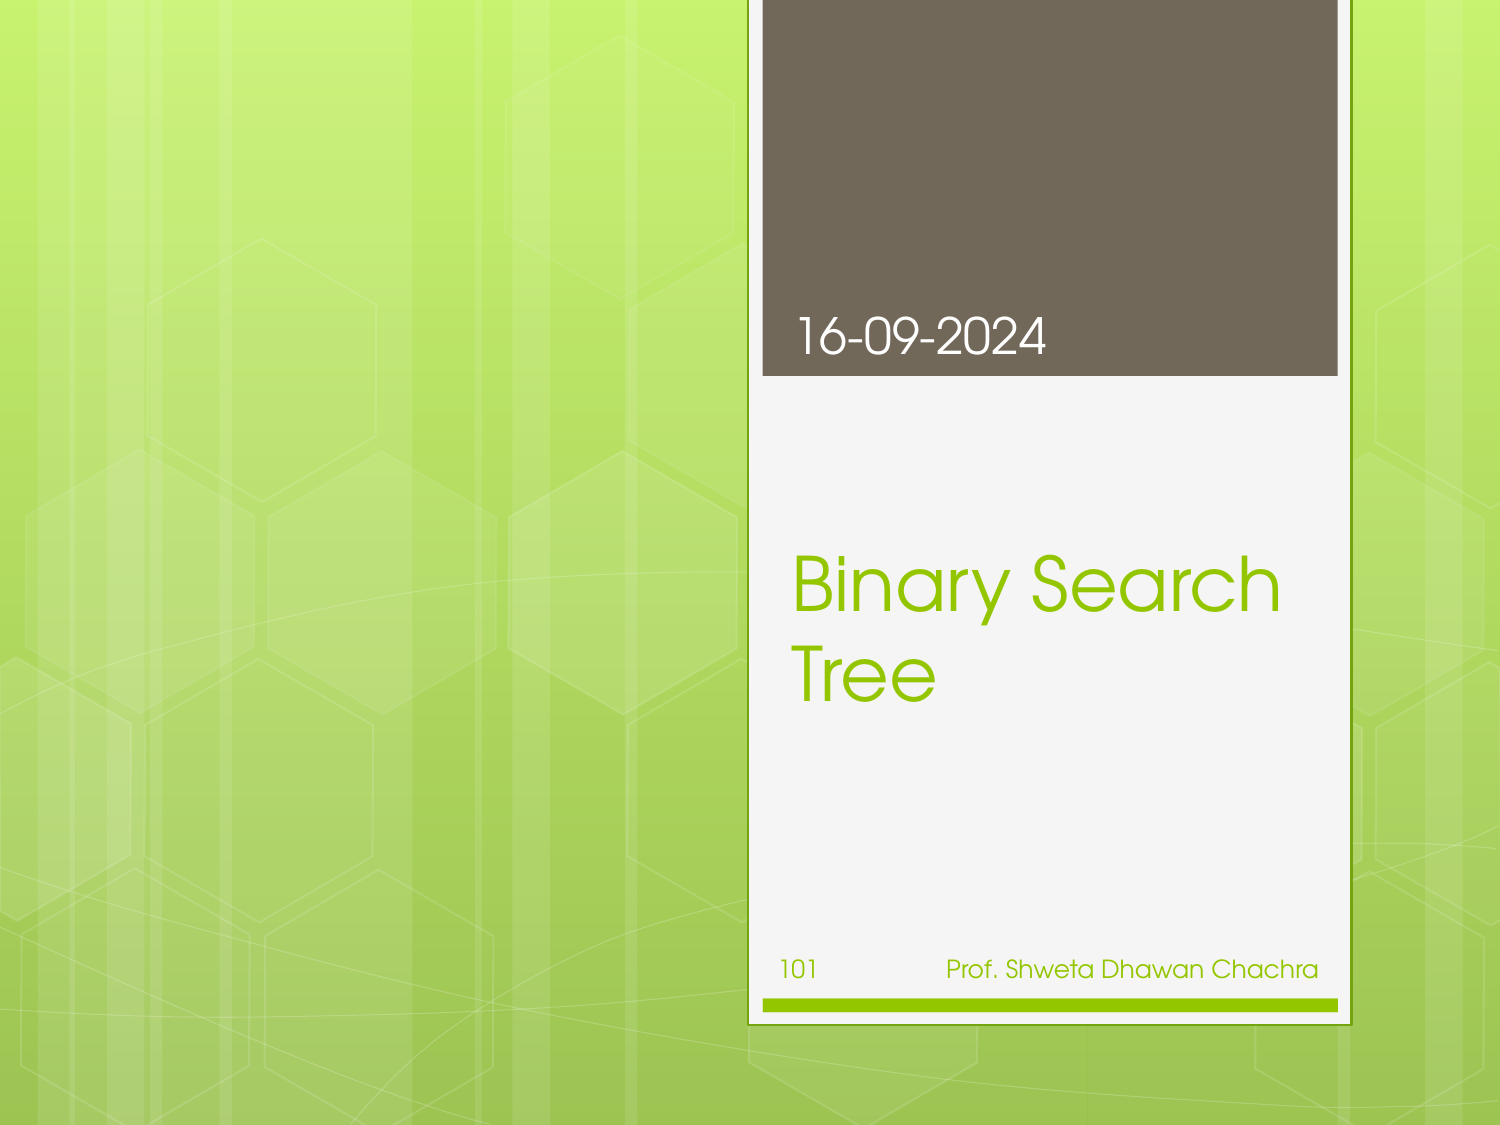

16-09-2024
# Binary Search Tree

101
Prof. Shweta Dhawan Chachra